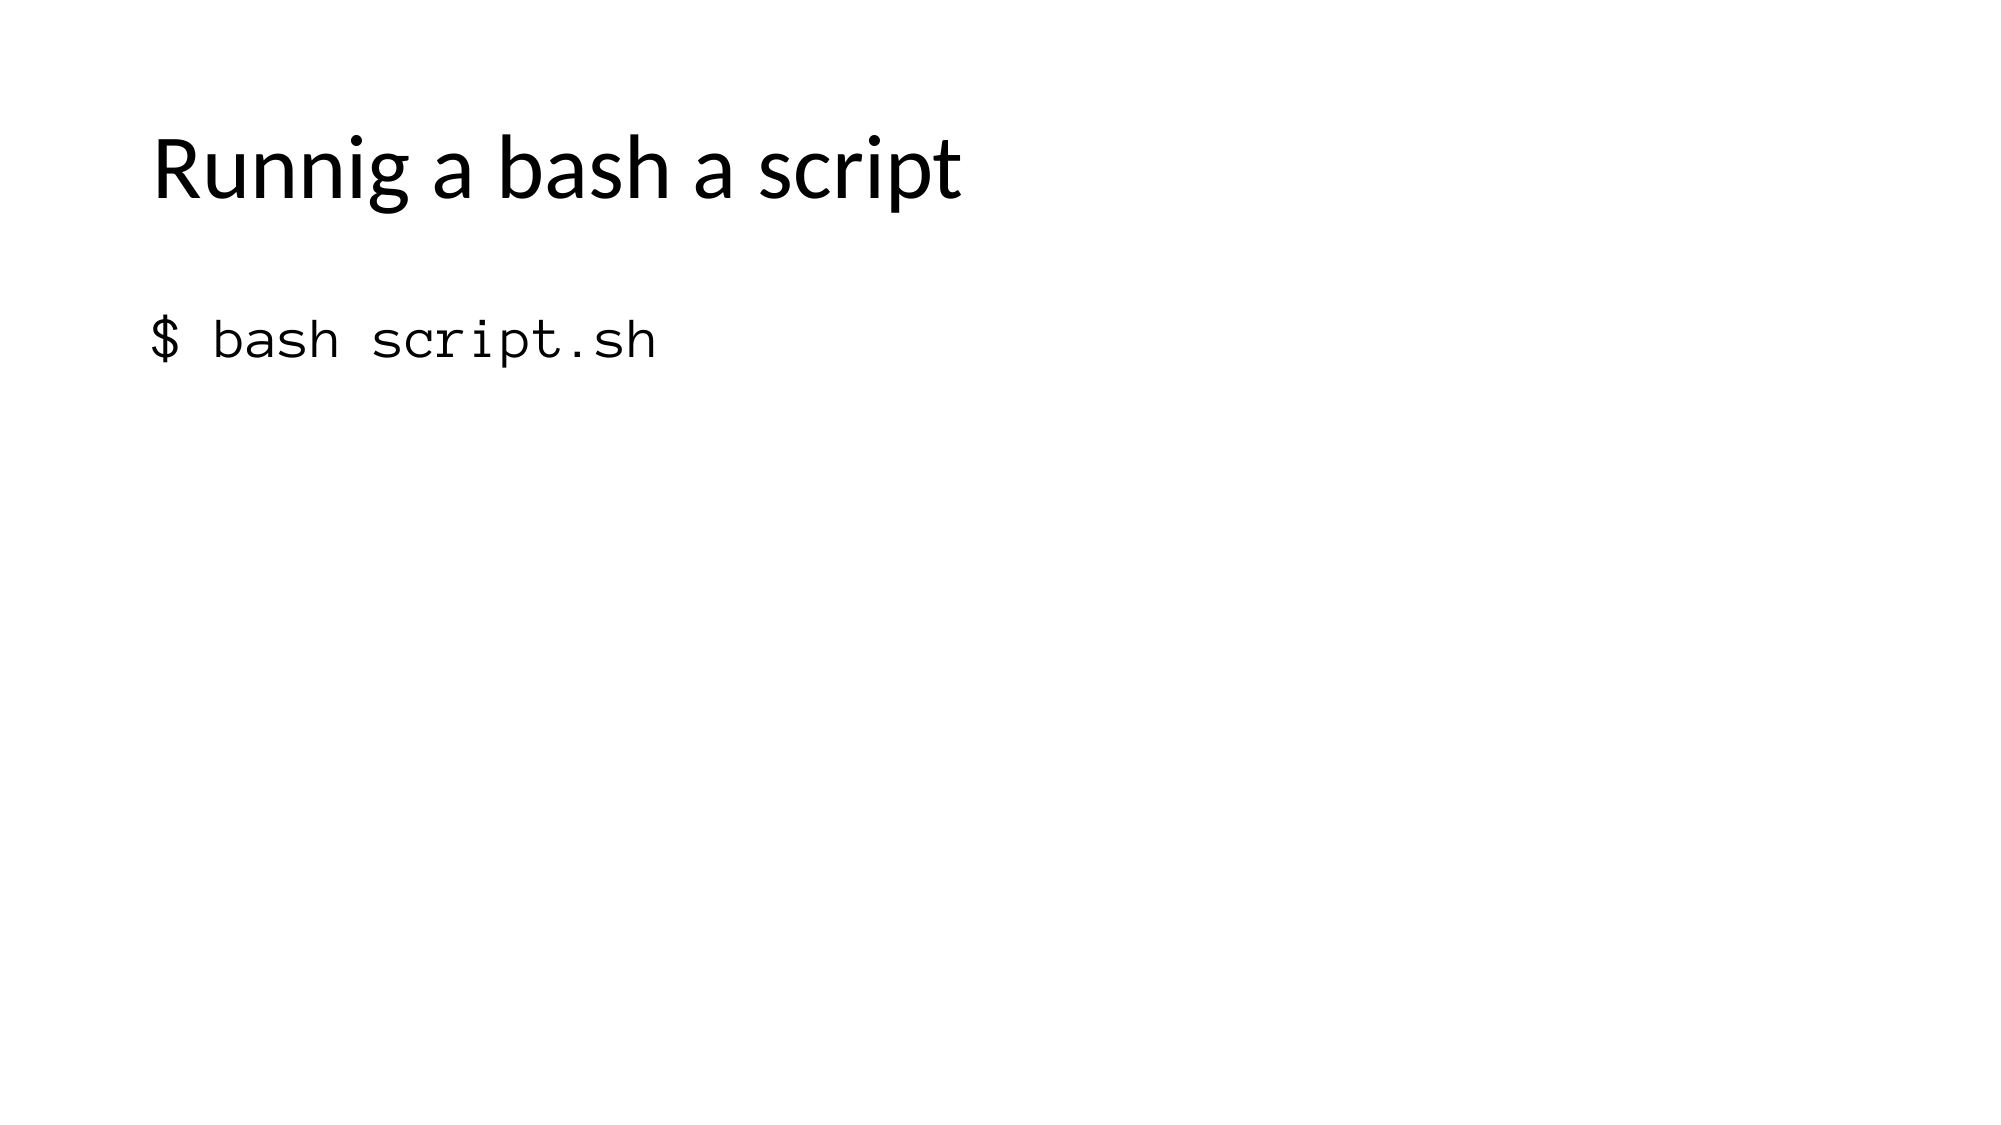

# Runnig a bash a script
$ bash script.sh